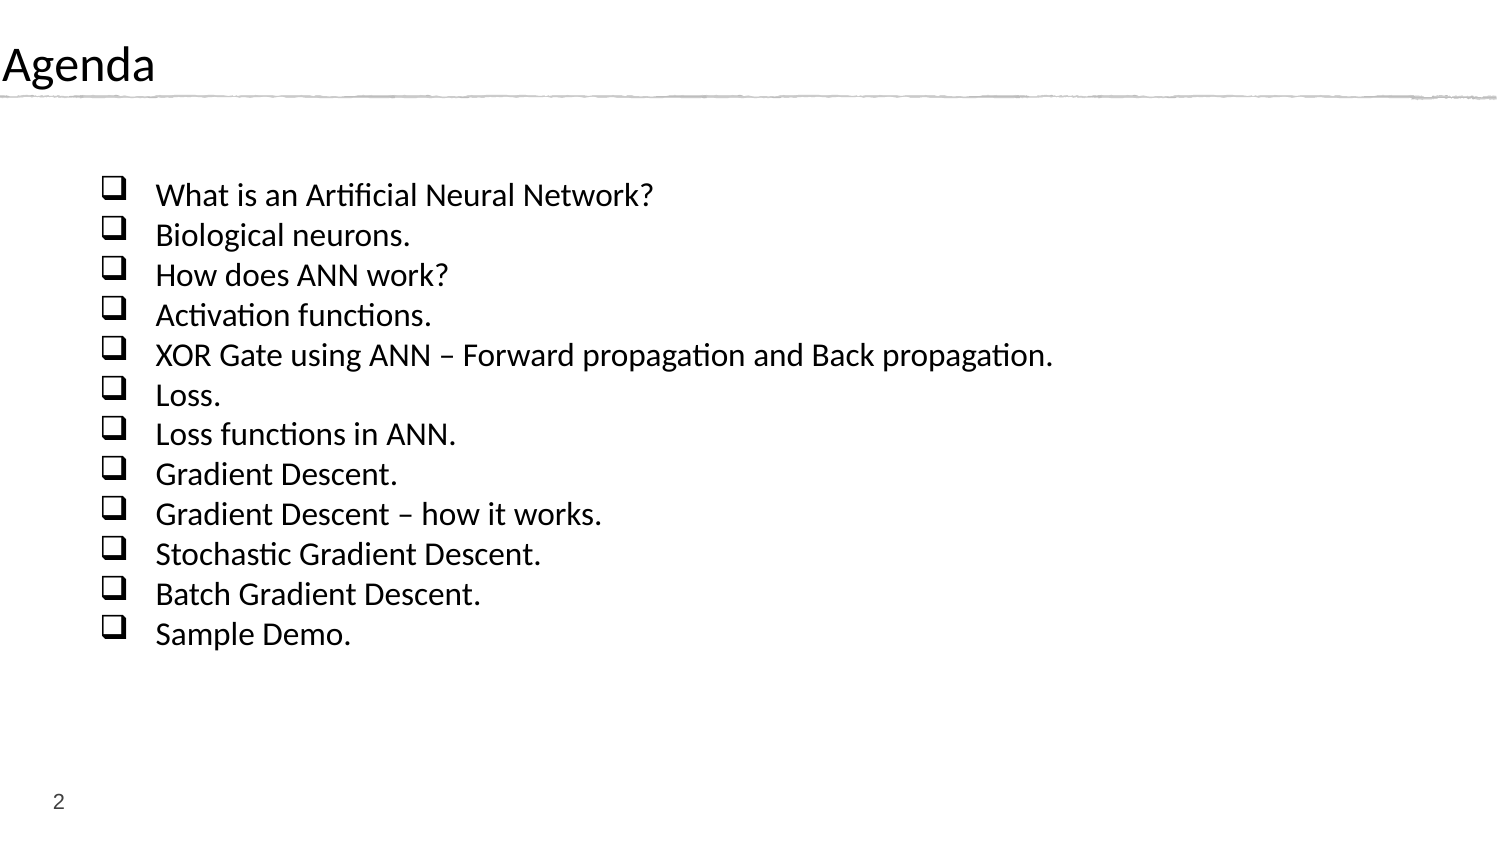

Agenda

What is an Artificial Neural Network?
Biological neurons.
How does ANN work?
Activation functions.
XOR Gate using ANN – Forward propagation and Back propagation.
Loss.
Loss functions in ANN.
Gradient Descent.
Gradient Descent – how it works.
Stochastic Gradient Descent.
Batch Gradient Descent.
Sample Demo.
2